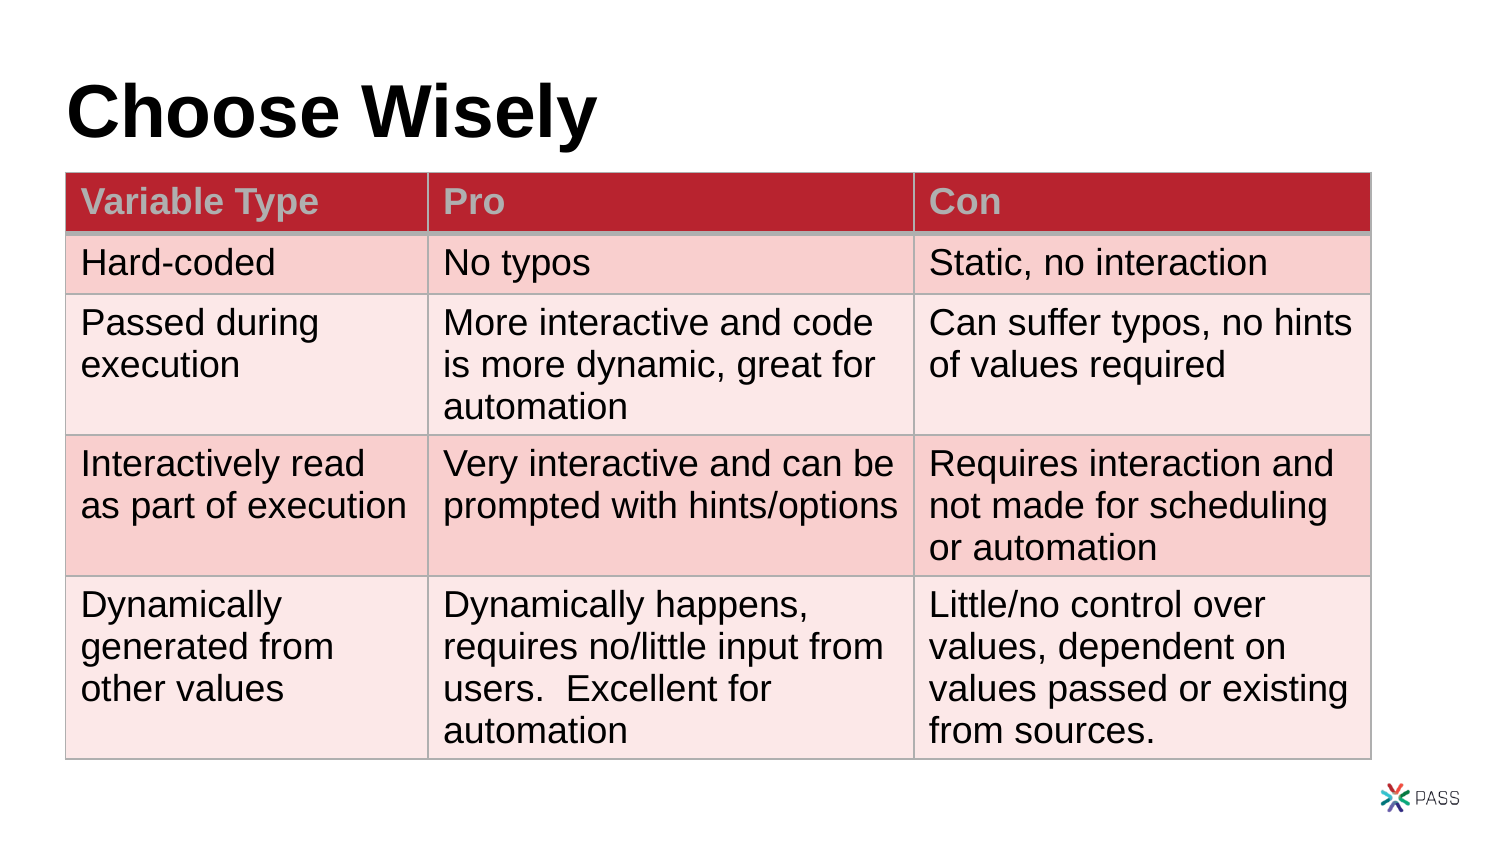

20
# Choose Wisely
| Variable Type | Pro | Con |
| --- | --- | --- |
| Hard-coded | No typos | Static, no interaction |
| Passed during execution | More interactive and code is more dynamic, great for automation | Can suffer typos, no hints of values required |
| Interactively read as part of execution | Very interactive and can be prompted with hints/options | Requires interaction and not made for scheduling or automation |
| Dynamically generated from other values | Dynamically happens, requires no/little input from users. Excellent for automation | Little/no control over values, dependent on values passed or existing from sources. |